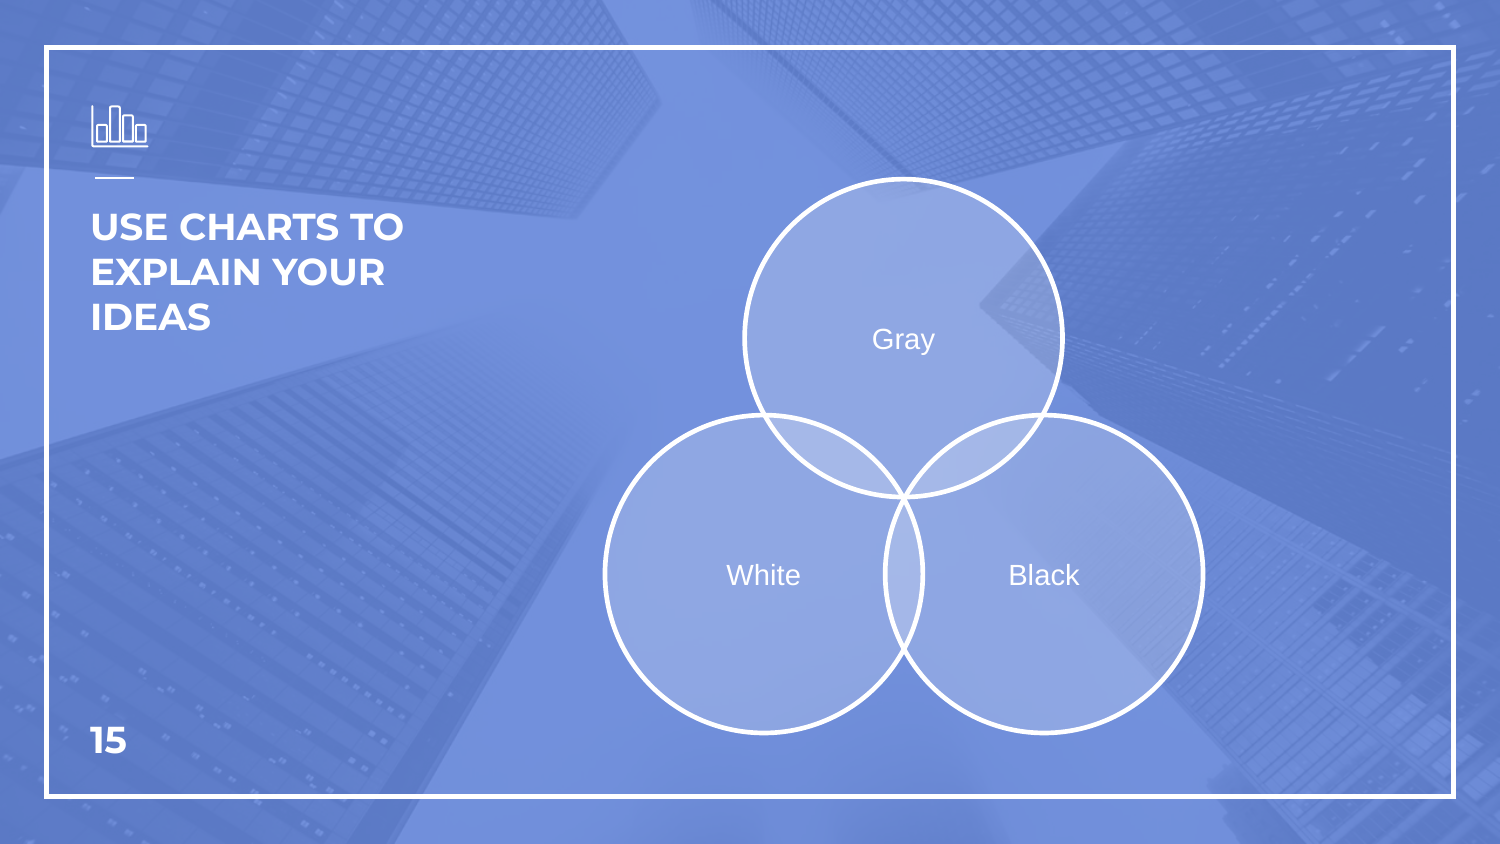

Gray
# USE CHARTS TO EXPLAIN YOUR IDEAS
White
Black
15